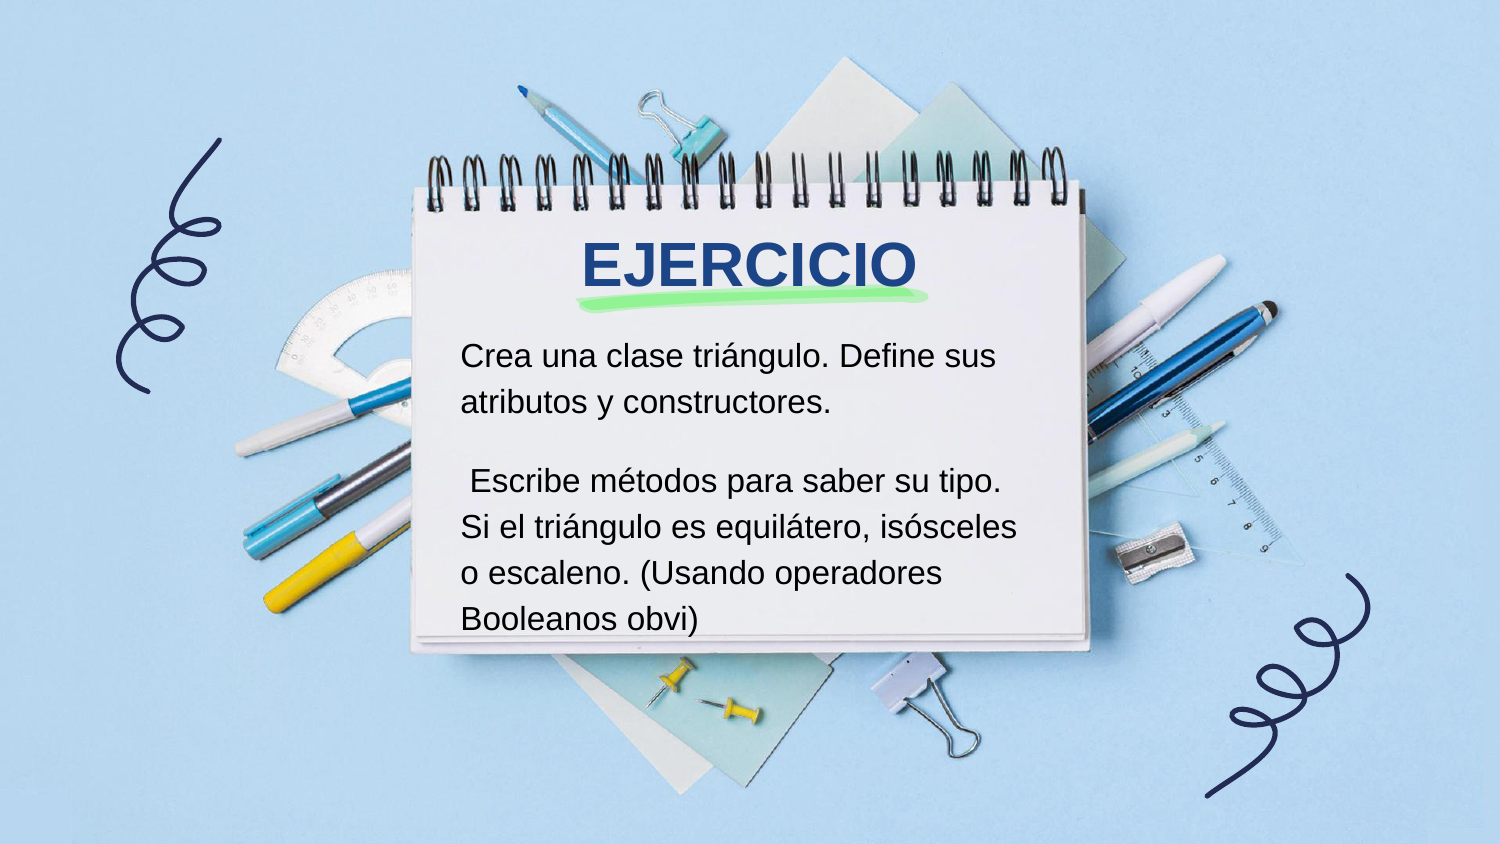

# EJERCICIO

Crea una clase triángulo. Define sus atributos y constructores.
 Escribe métodos para saber su tipo. Si el triángulo es equilátero, isósceles o escaleno. (Usando operadores Booleanos obvi)